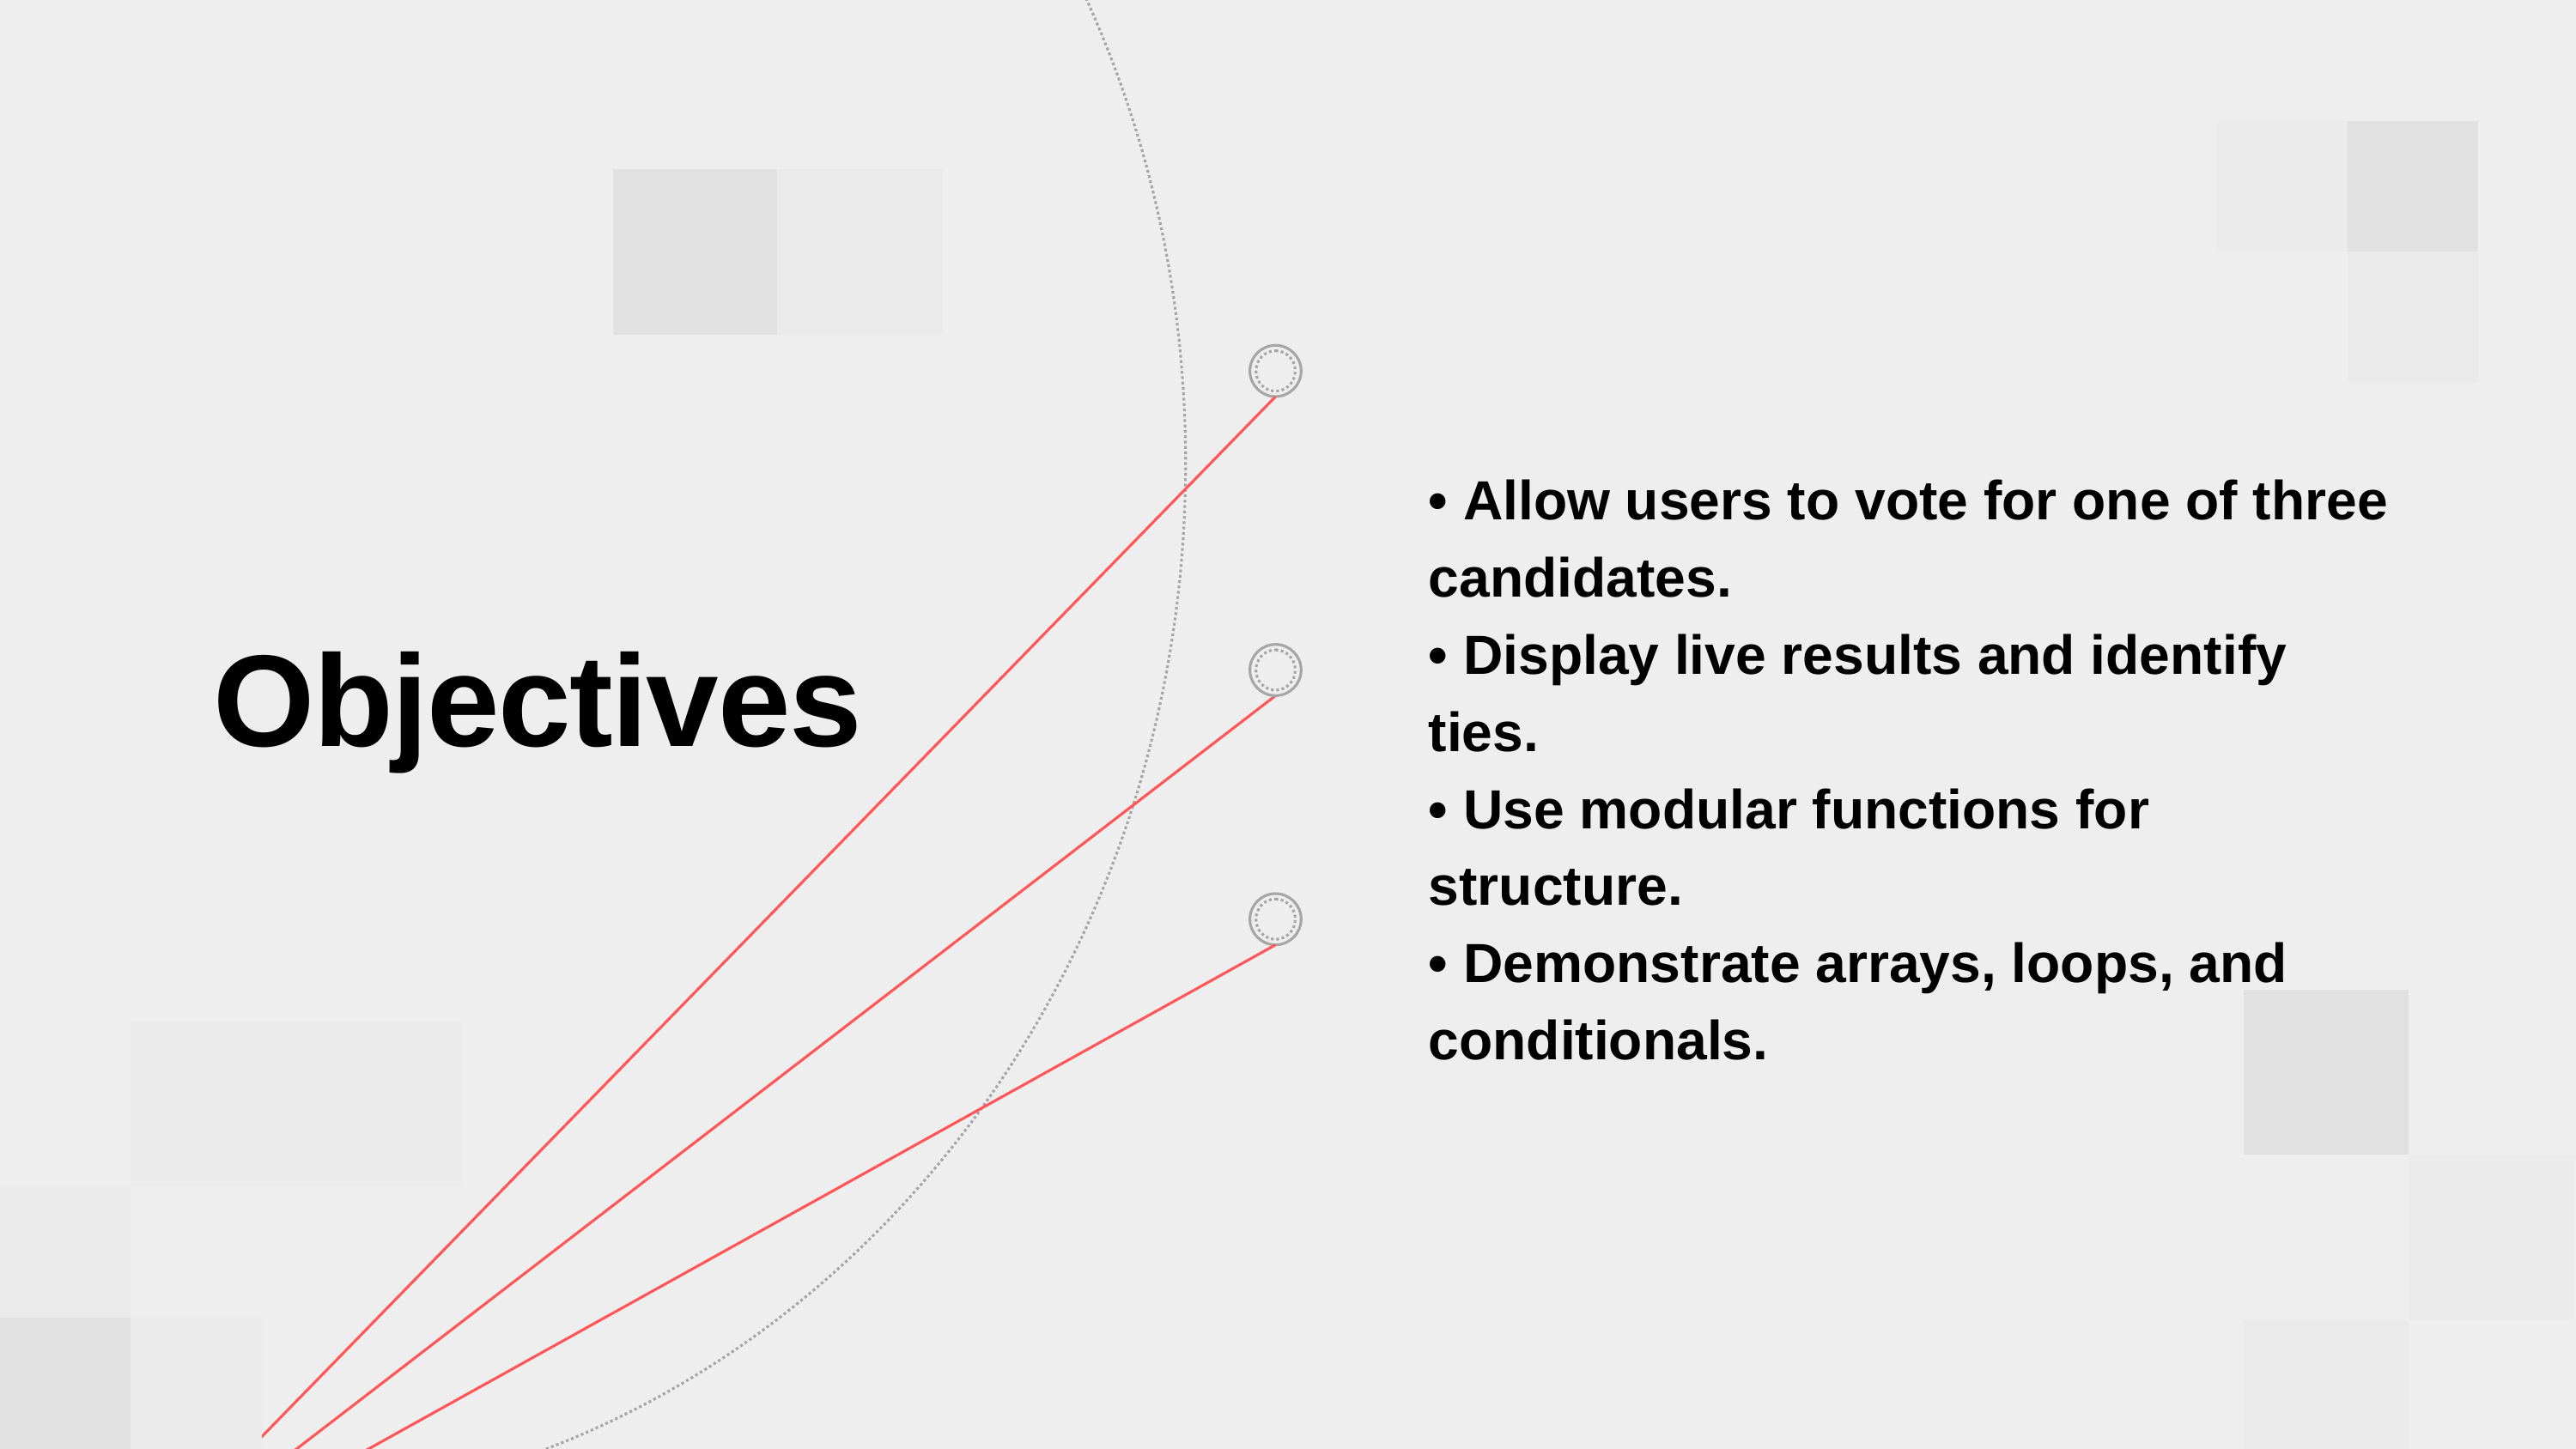

• Allow users to vote for one of three candidates.
• Display live results and identify ties.
• Use modular functions for structure.
• Demonstrate arrays, loops, and conditionals.

Objectives